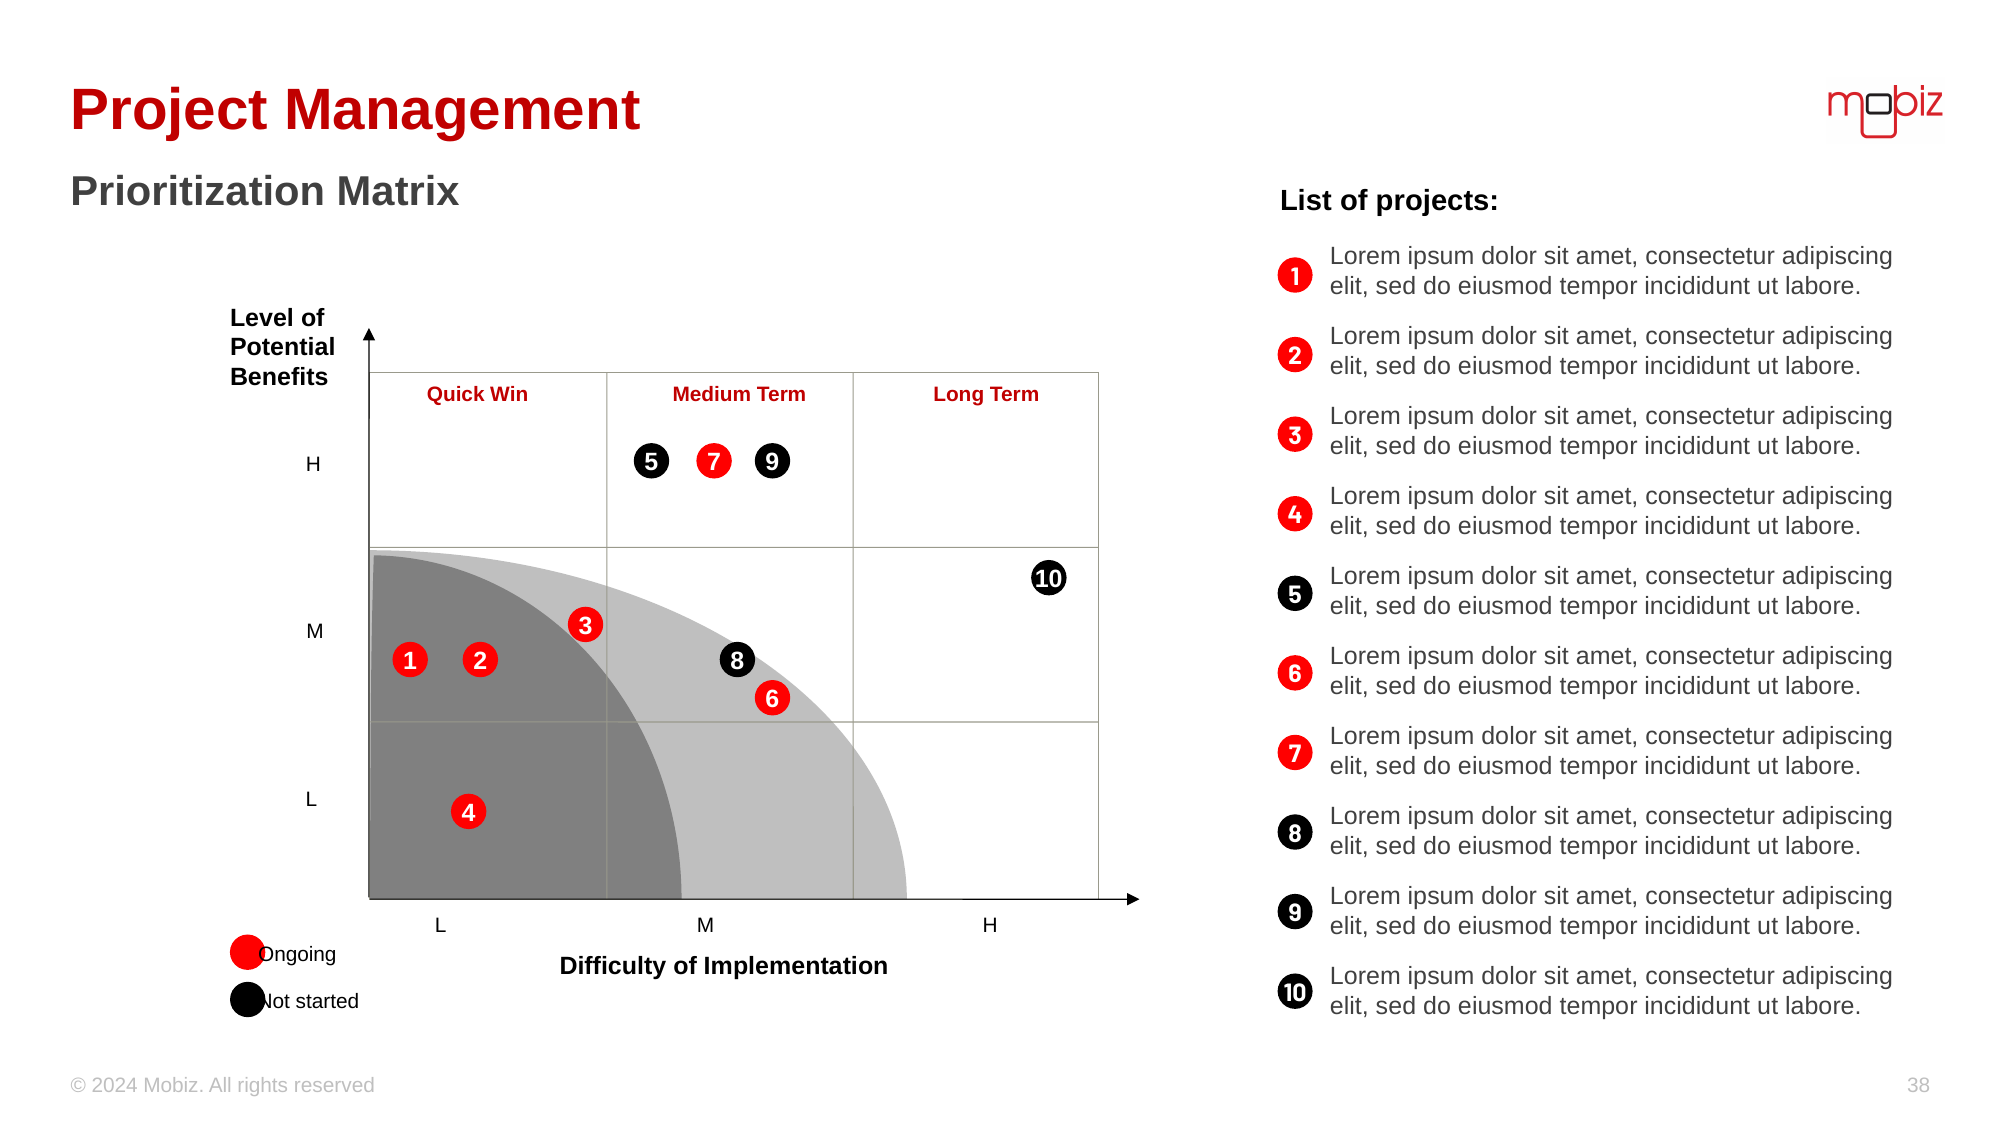

# Project Management
Prioritization Matrix
List of projects:
Lorem ipsum dolor sit amet, consectetur adipiscing elit, sed do eiusmod tempor incididunt ut labore.
1
Level of Potential Benefits

Medium Term

Quick Win
Long Term
H
5
7
9

10
3
M
1
2
8
6

L
4

L
M
H
Difficulty of Implementation
Lorem ipsum dolor sit amet, consectetur adipiscing elit, sed do eiusmod tempor incididunt ut labore.
2
Lorem ipsum dolor sit amet, consectetur adipiscing elit, sed do eiusmod tempor incididunt ut labore.
3
Lorem ipsum dolor sit amet, consectetur adipiscing elit, sed do eiusmod tempor incididunt ut labore.
4
Lorem ipsum dolor sit amet, consectetur adipiscing elit, sed do eiusmod tempor incididunt ut labore.
5
Lorem ipsum dolor sit amet, consectetur adipiscing elit, sed do eiusmod tempor incididunt ut labore.
6
Lorem ipsum dolor sit amet, consectetur adipiscing elit, sed do eiusmod tempor incididunt ut labore.
7
Lorem ipsum dolor sit amet, consectetur adipiscing elit, sed do eiusmod tempor incididunt ut labore.
8
Lorem ipsum dolor sit amet, consectetur adipiscing elit, sed do eiusmod tempor incididunt ut labore.
9
Ongoing

Lorem ipsum dolor sit amet, consectetur adipiscing elit, sed do eiusmod tempor incididunt ut labore.
10
Not started

© 2024 Mobiz. All rights reserved
38